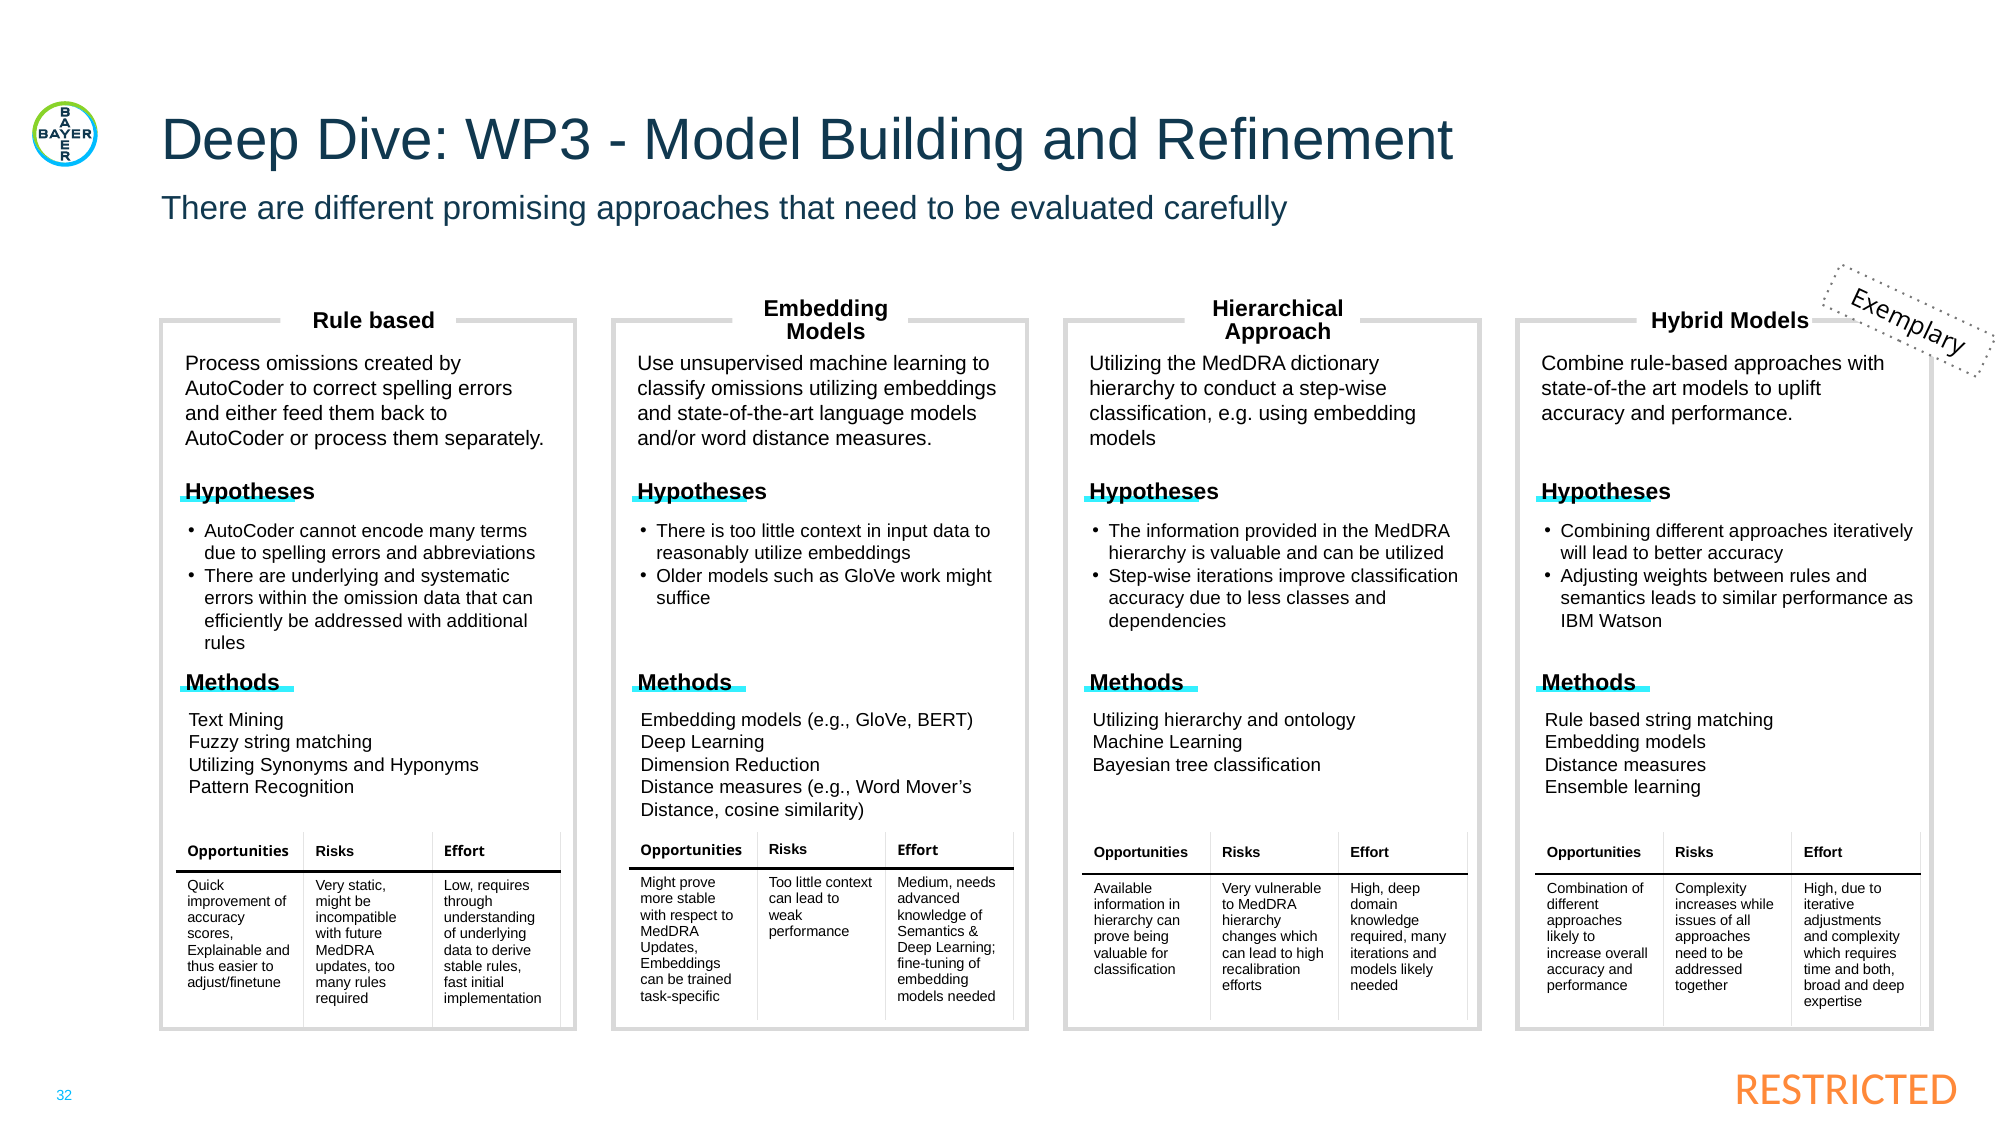

# Deep Dive: WP3 - Model Building and Refinement
There are different promising approaches that need to be evaluated carefully
Rule based

Embedding Models

Hierarchical Approach

Hybrid Models

Exemplary
Process omissions created by AutoCoder to correct spelling errors and either feed them back to AutoCoder or process them separately.
Use unsupervised machine learning to classify omissions utilizing embeddings and state-of-the-art language models and/or word distance measures.
Utilizing the MedDRA dictionary hierarchy to conduct a step-wise classification, e.g. using embedding models
Combine rule-based approaches with state-of-the art models to uplift accuracy and performance.
Hypotheses
Hypotheses
Hypotheses
Hypotheses
There is too little context in input data to reasonably utilize embeddings
Older models such as GloVe work might suffice
The information provided in the MedDRA hierarchy is valuable and can be utilized
Step-wise iterations improve classification accuracy due to less classes and dependencies

AutoCoder cannot encode many terms due to spelling errors and abbreviations
There are underlying and systematic errors within the omission data that can efficiently be addressed with additional rules

Combining different approaches iteratively will lead to better accuracy
Adjusting weights between rules and semantics leads to similar performance as IBM Watson

Methods
Methods
Methods
Methods
Embedding models (e.g., GloVe, BERT)
Deep Learning
Dimension Reduction
Distance measures (e.g., Word Mover’s Distance, cosine similarity)
Text Mining
Fuzzy string matching
Utilizing Synonyms and Hyponyms
Pattern Recognition
Utilizing hierarchy and ontology
Machine Learning
Bayesian tree classification
Rule based string matching
Embedding models
Distance measures
Ensemble learning
| Opportunities | Risks | Effort |
| --- | --- | --- |
| Might prove more stable with respect to MedDRA Updates, Embeddings can be trained task-specific | Too little context can lead to weak performance | Medium, needs advanced knowledge of Semantics & Deep Learning; fine-tuning of embedding models needed |
| Opportunities | Risks | Effort |
| --- | --- | --- |
| Quick improvement of accuracy scores, Explainable and thus easier to adjust/finetune | Very static, might be incompatible with future MedDRA updates, too many rules required | Low, requires through understanding of underlying data to derive stable rules, fast initial implementation |
| Opportunities | Risks | Effort |
| --- | --- | --- |
| Available information in hierarchy can prove being valuable for classification | Very vulnerable to MedDRA hierarchy changes which can lead to high recalibration efforts | High, deep domain knowledge required, many iterations and models likely needed |
| Opportunities | Risks | Effort |
| --- | --- | --- |
| Combination of different approaches likely to increase overall accuracy and performance | Complexity increases while issues of all approaches need to be addressed together | High, due to iterative adjustments and complexity which requires time and both, broad and deep expertise |
32